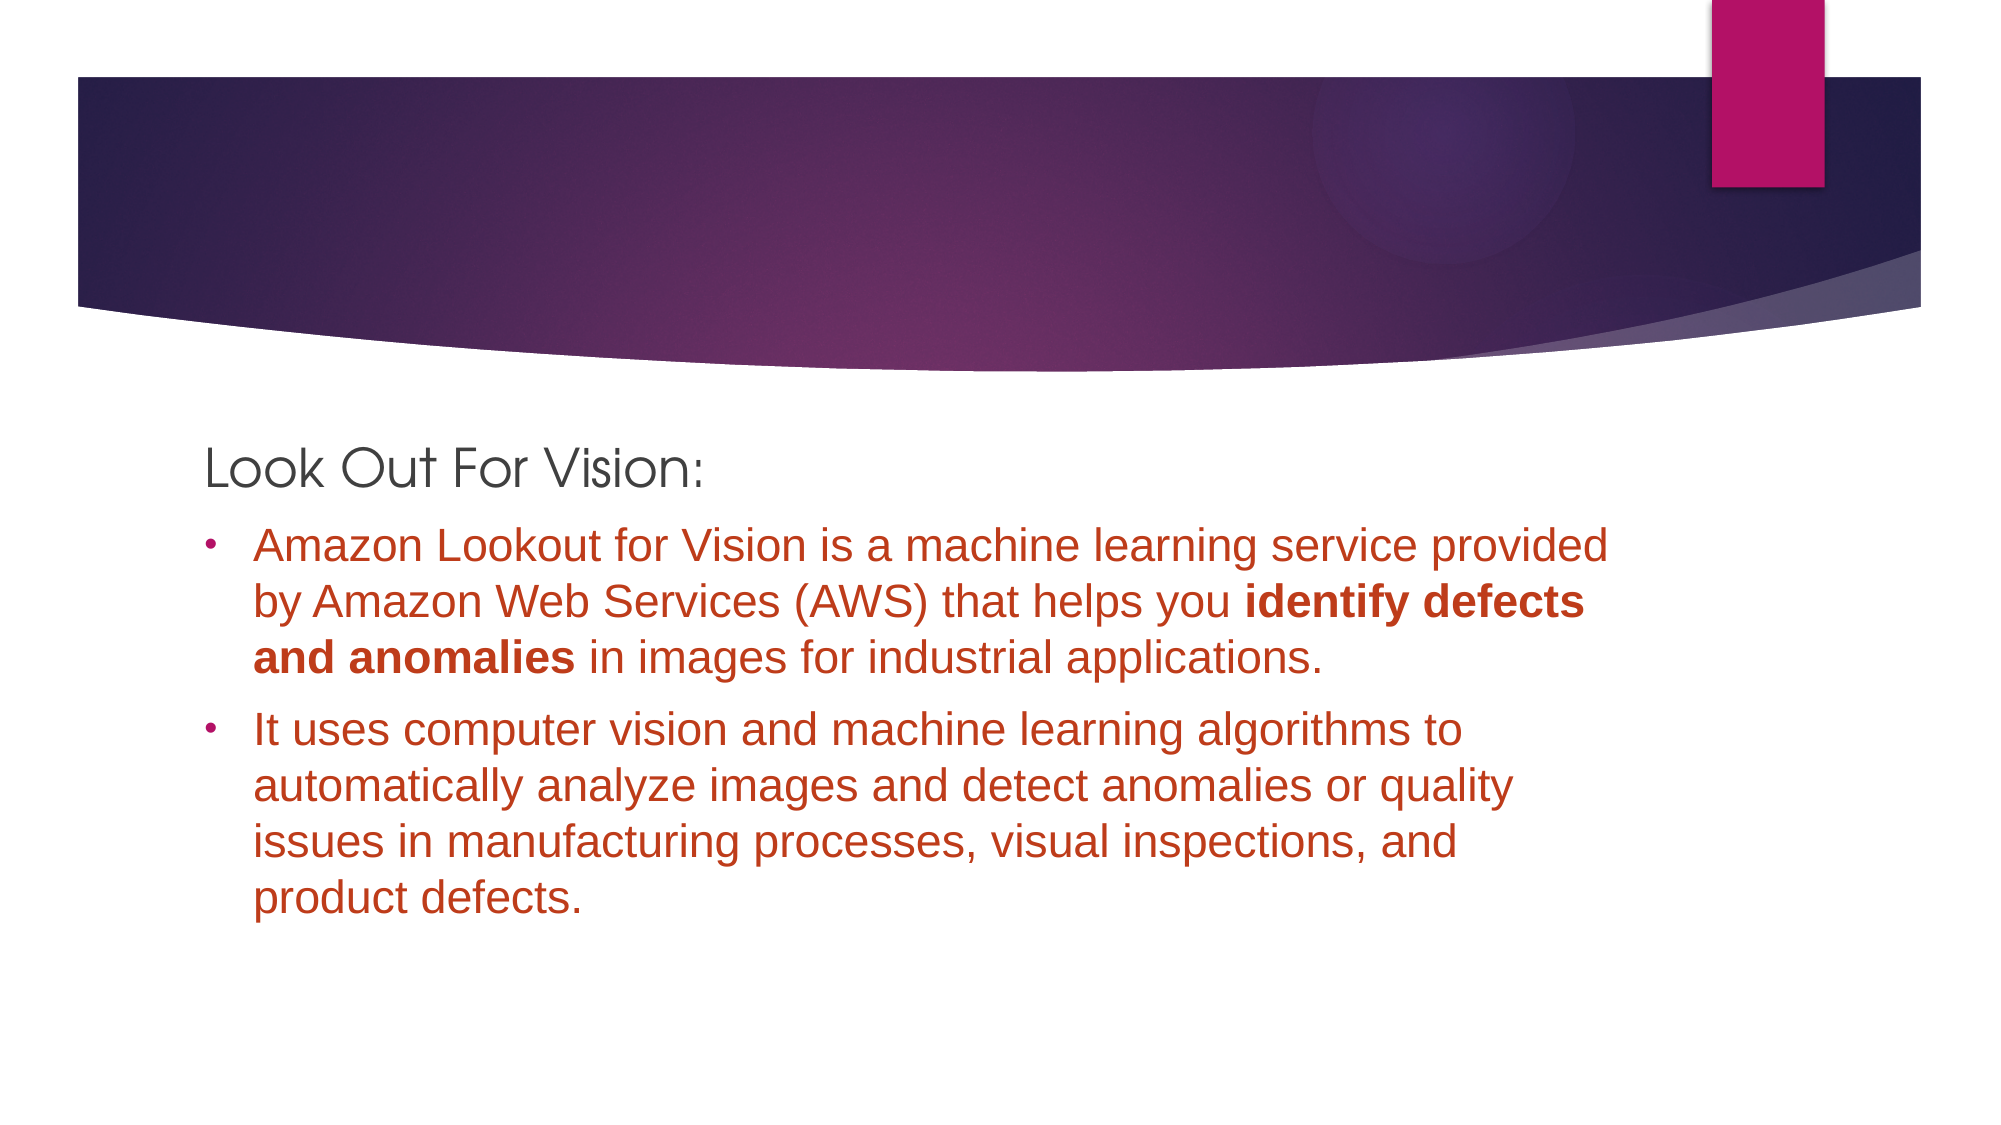

Look Out For Vision:
Amazon Lookout for Vision is a machine learning service provided by Amazon Web Services (AWS) that helps you identify defects and anomalies in images for industrial applications.
It uses computer vision and machine learning algorithms to automatically analyze images and detect anomalies or quality issues in manufacturing processes, visual inspections, and product defects.